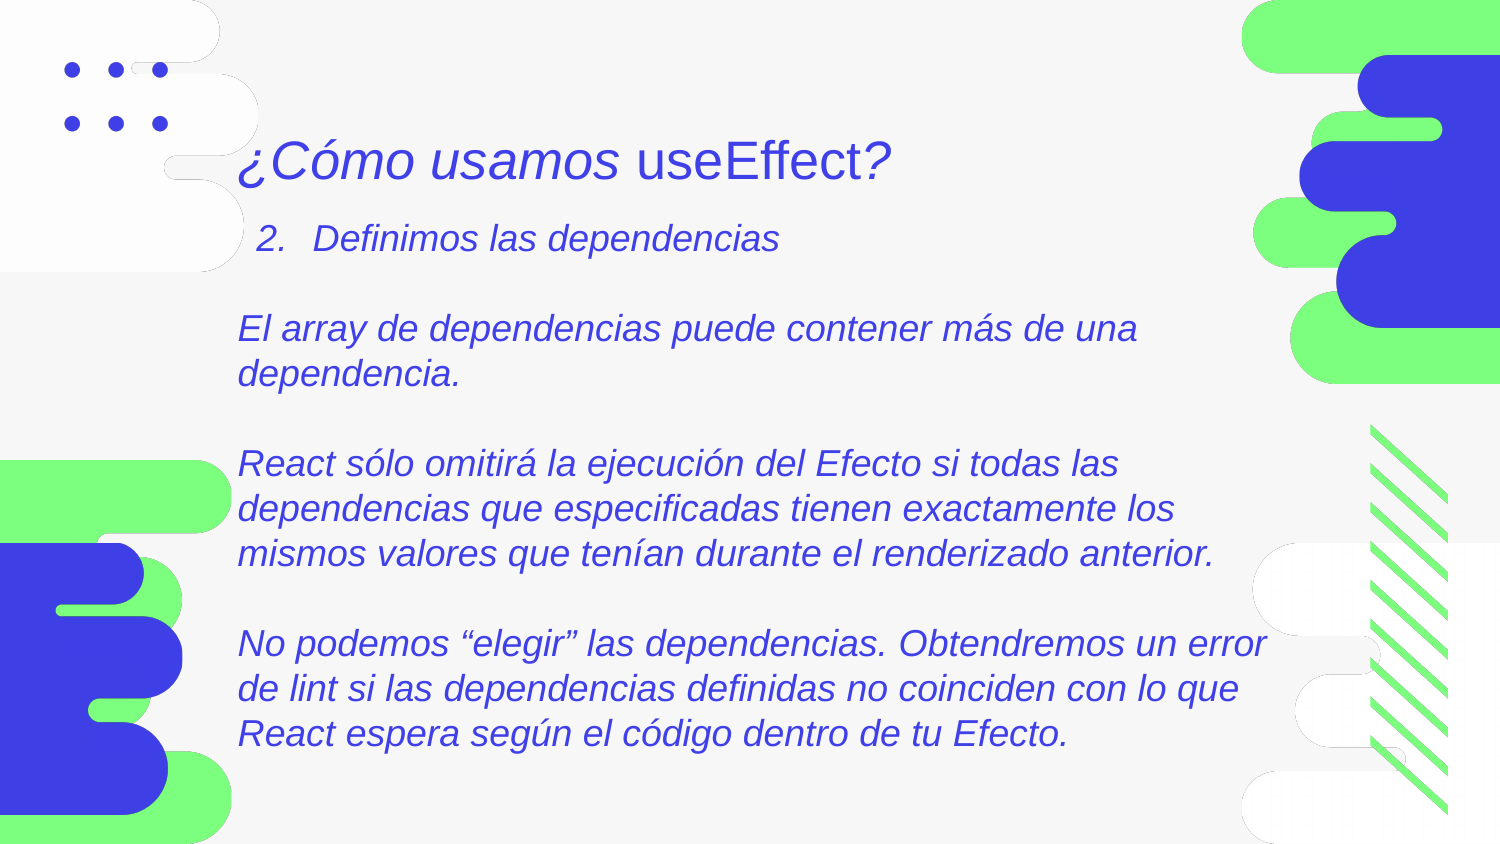

¿Cómo usamos useEffect?
Definimos las dependencias

El array de dependencias puede contener más de una dependencia.

React sólo omitirá la ejecución del Efecto si todas las dependencias que especificadas tienen exactamente los mismos valores que tenían durante el renderizado anterior.

No podemos “elegir” las dependencias. Obtendremos un error de lint si las dependencias definidas no coinciden con lo que React espera según el código dentro de tu Efecto.